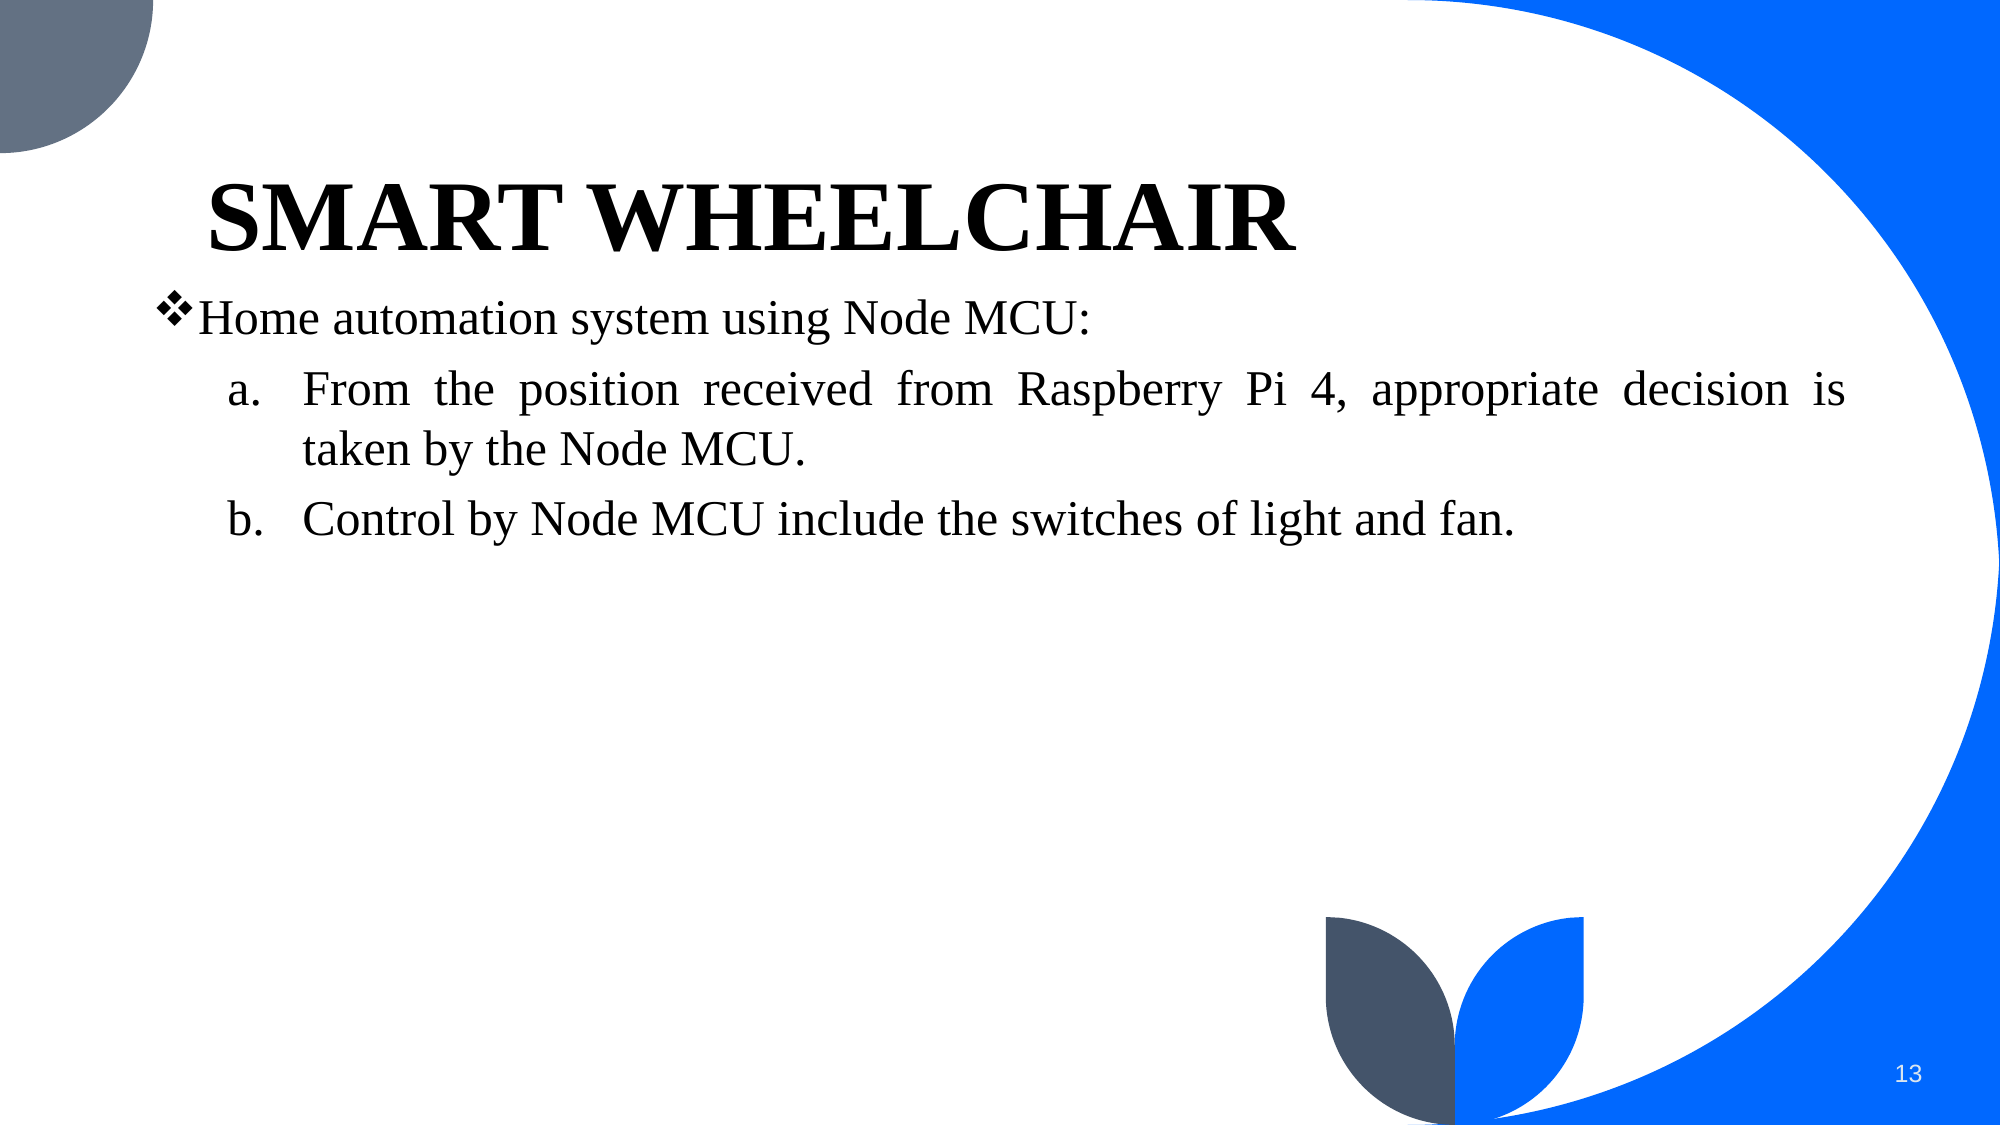

# SMART WHEELCHAIR
Home automation system using Node MCU:
From the position received from Raspberry Pi 4, appropriate decision is taken by the Node MCU.
Control by Node MCU include the switches of light and fan.
13